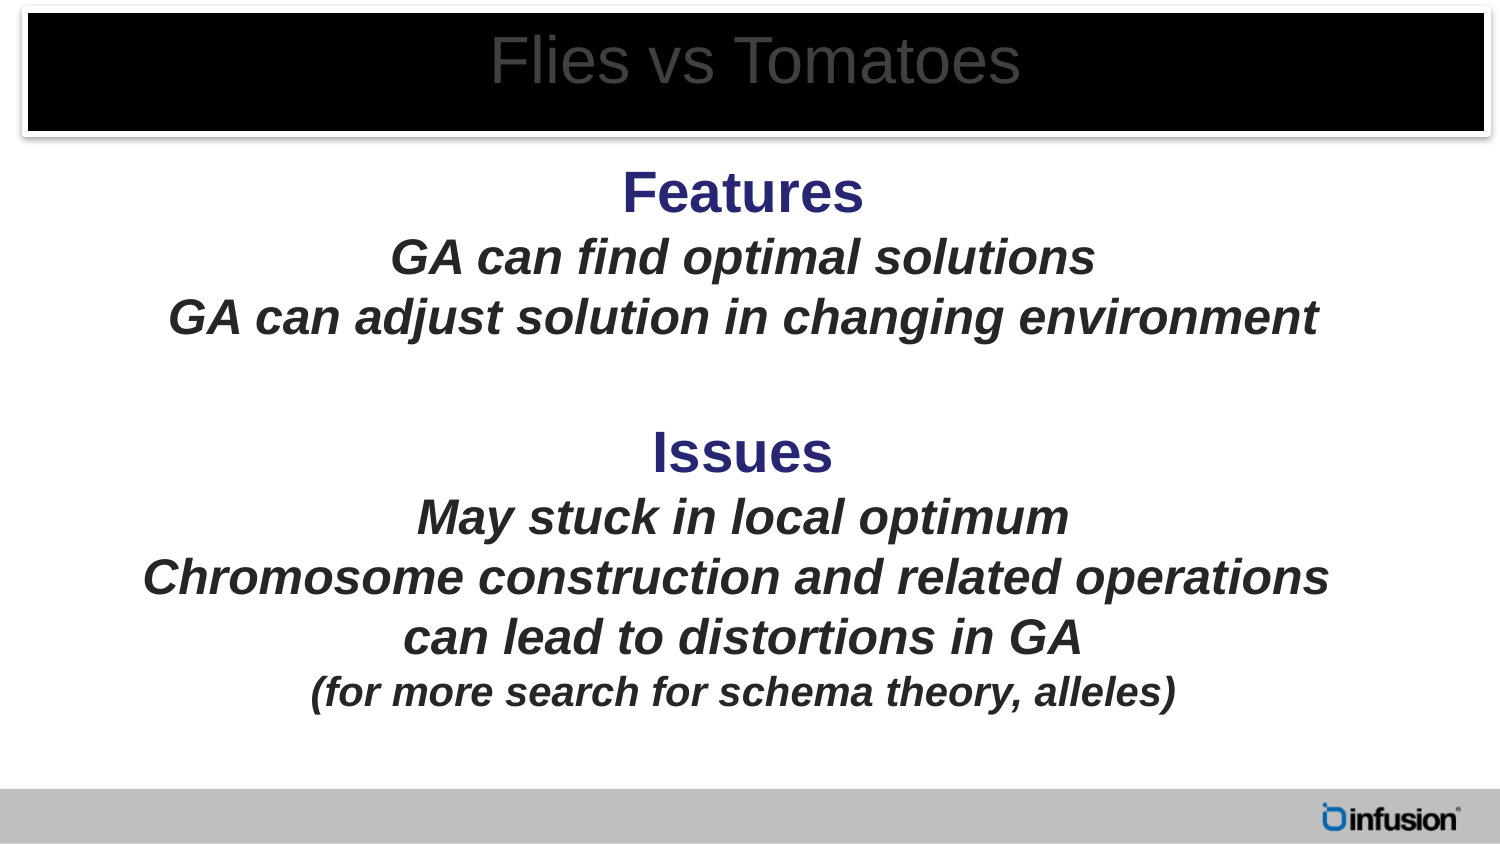

Flies vs Tomatoes

Features
GA can find optimal solutions
GA can adjust solution in changing environment

Issues
May stuck in local optimum
Chromosome construction and related operations
can lead to distortions in GA
(for more search for schema theory, alleles)